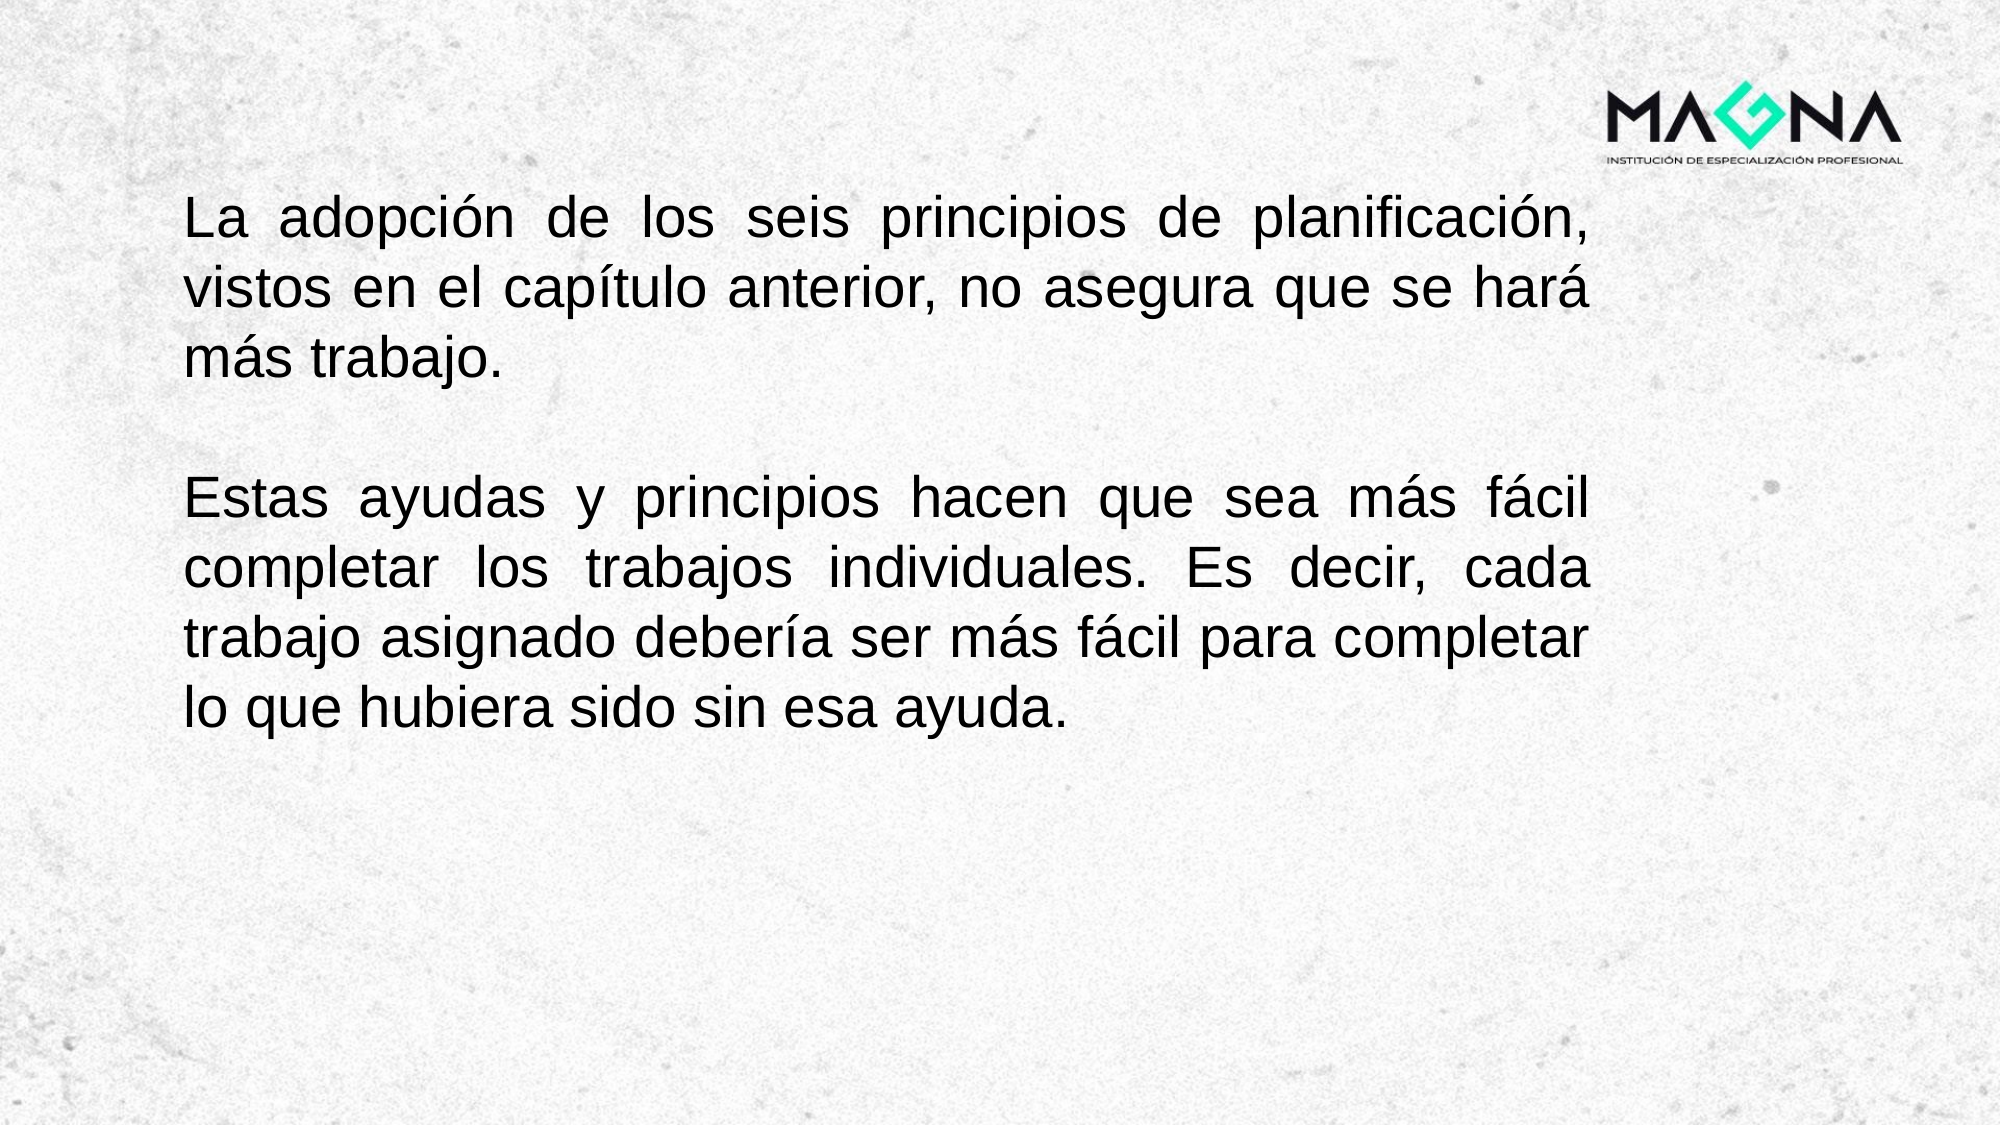

La adopción de los seis principios de planificación, vistos en el capítulo anterior, no asegura que se hará más trabajo.

Estas ayudas y principios hacen que sea más fácil completar los trabajos individuales. Es decir, cada trabajo asignado debería ser más fácil para completar lo que hubiera sido sin esa ayuda.